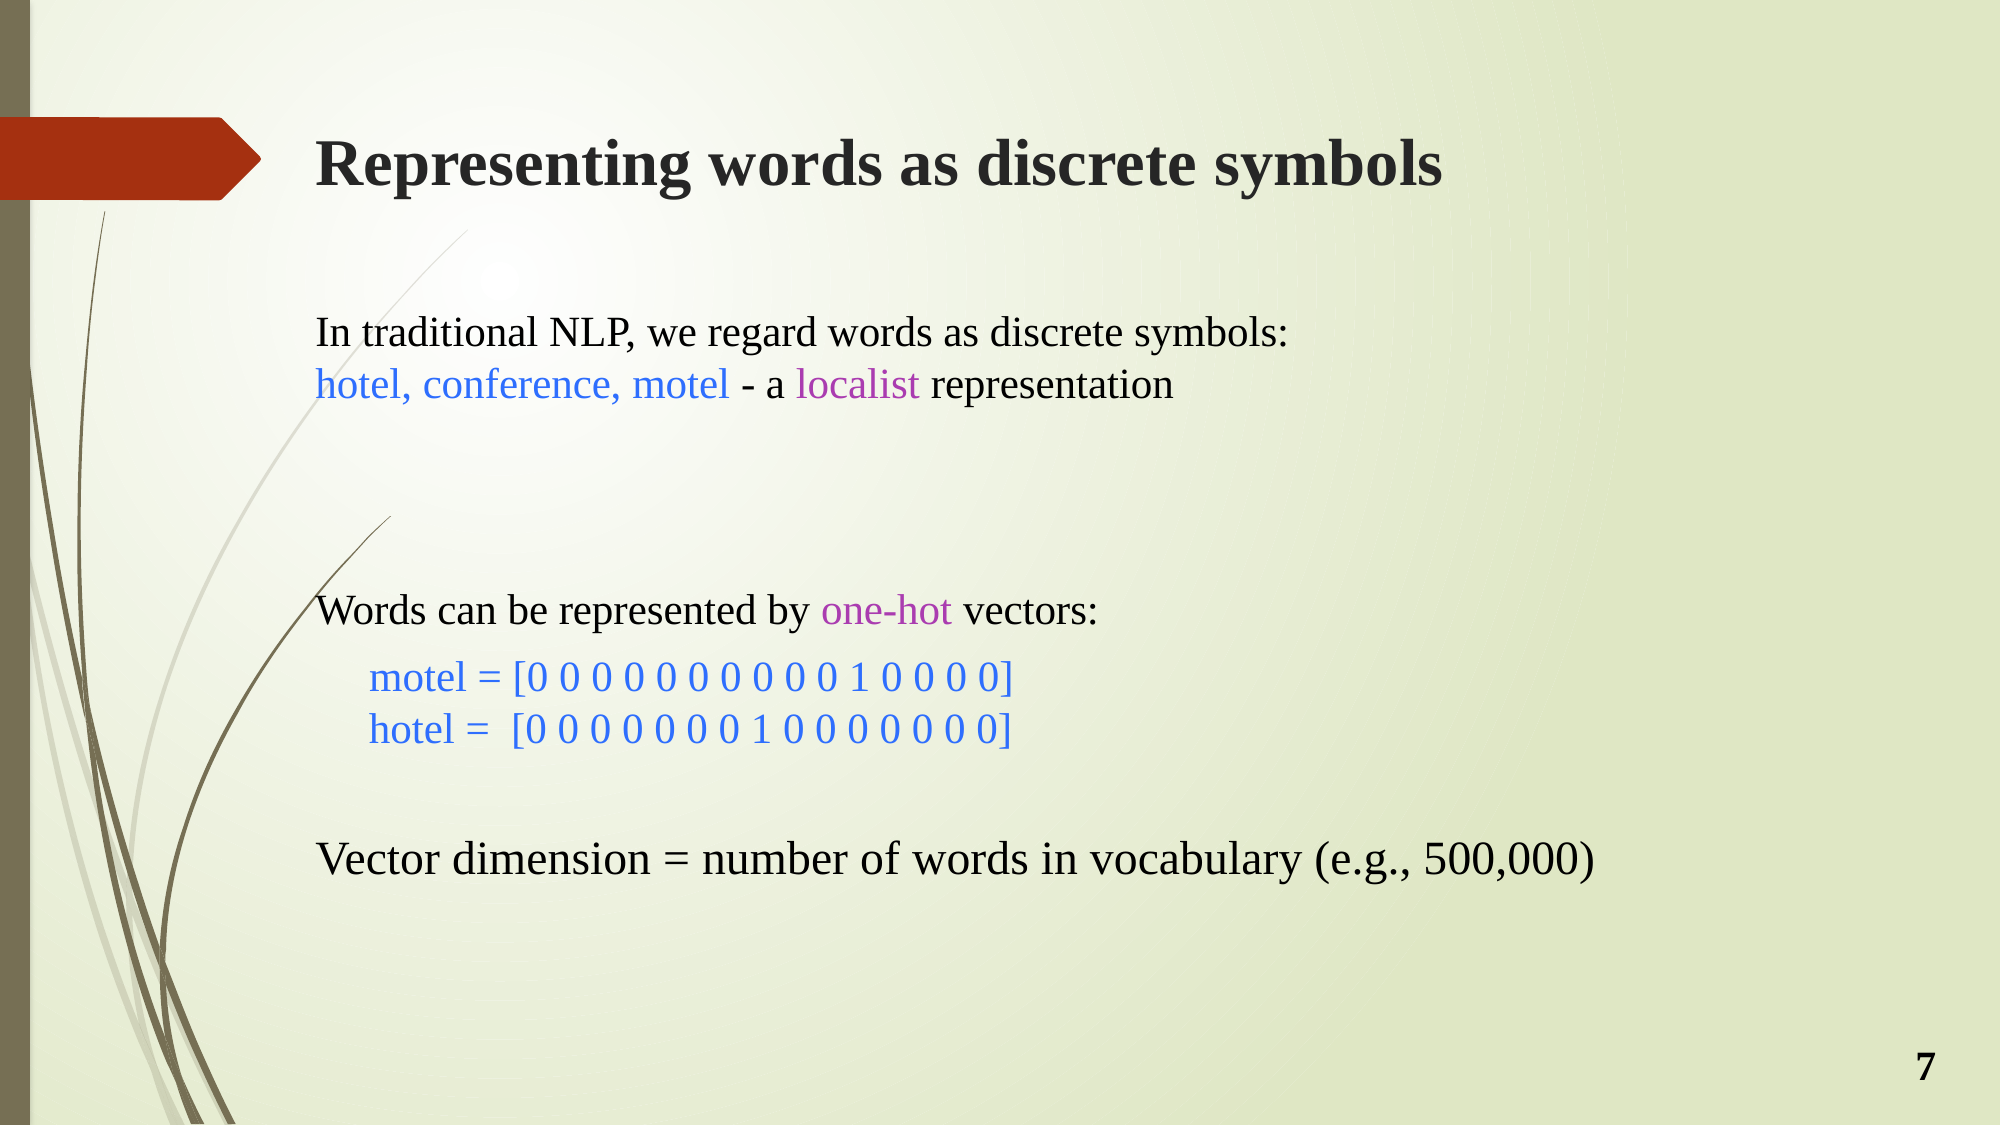

# Representing words as discrete symbols

In traditional NLP, we regard words as discrete symbols:
hotel, conference, motel - a localist representation

Words can be represented by one-hot vectors:
     motel = [0 0 0 0 0 0 0 0 0 0 1 0 0 0 0]
     hotel =  [0 0 0 0 0 0 0 1 0 0 0 0 0 0 0]

Vector dimension = number of words in vocabulary (e.g., 500,000)

7